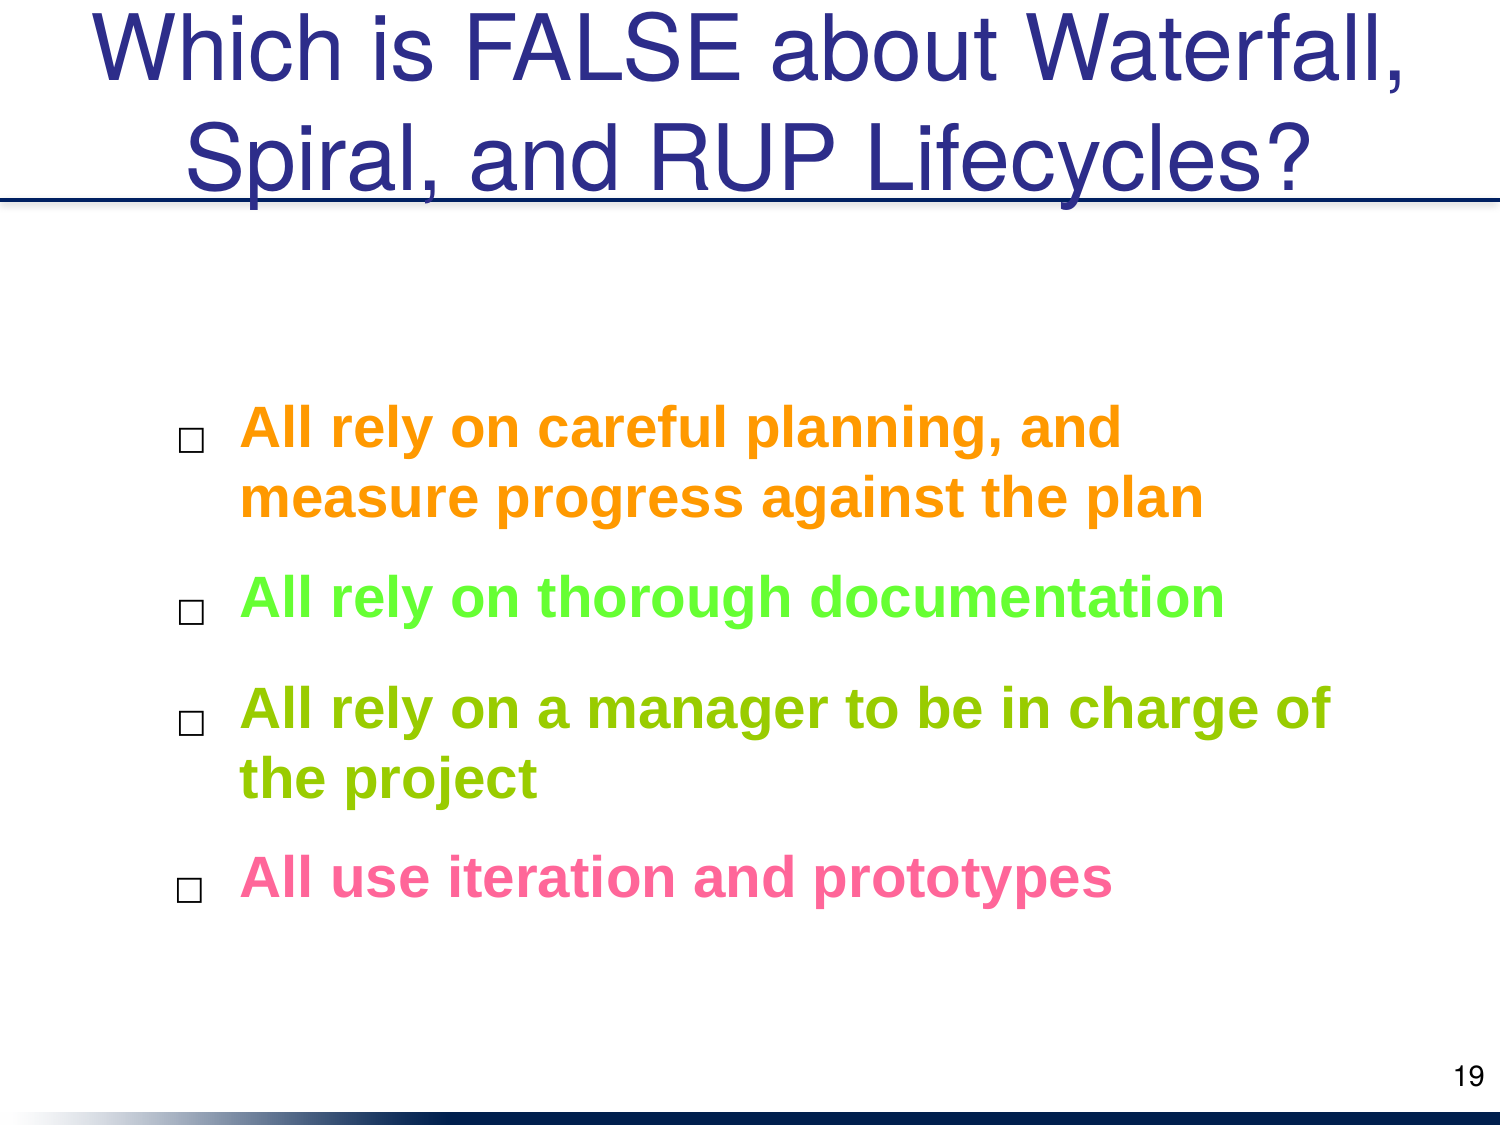

# Which is FALSE about Waterfall, Spiral, and RUP Lifecycles?
All rely on careful planning, and measure progress against the plan
☐
All rely on thorough documentation
☐
All rely on a manager to be in charge of the project
☐
All use iteration and prototypes
☐
19